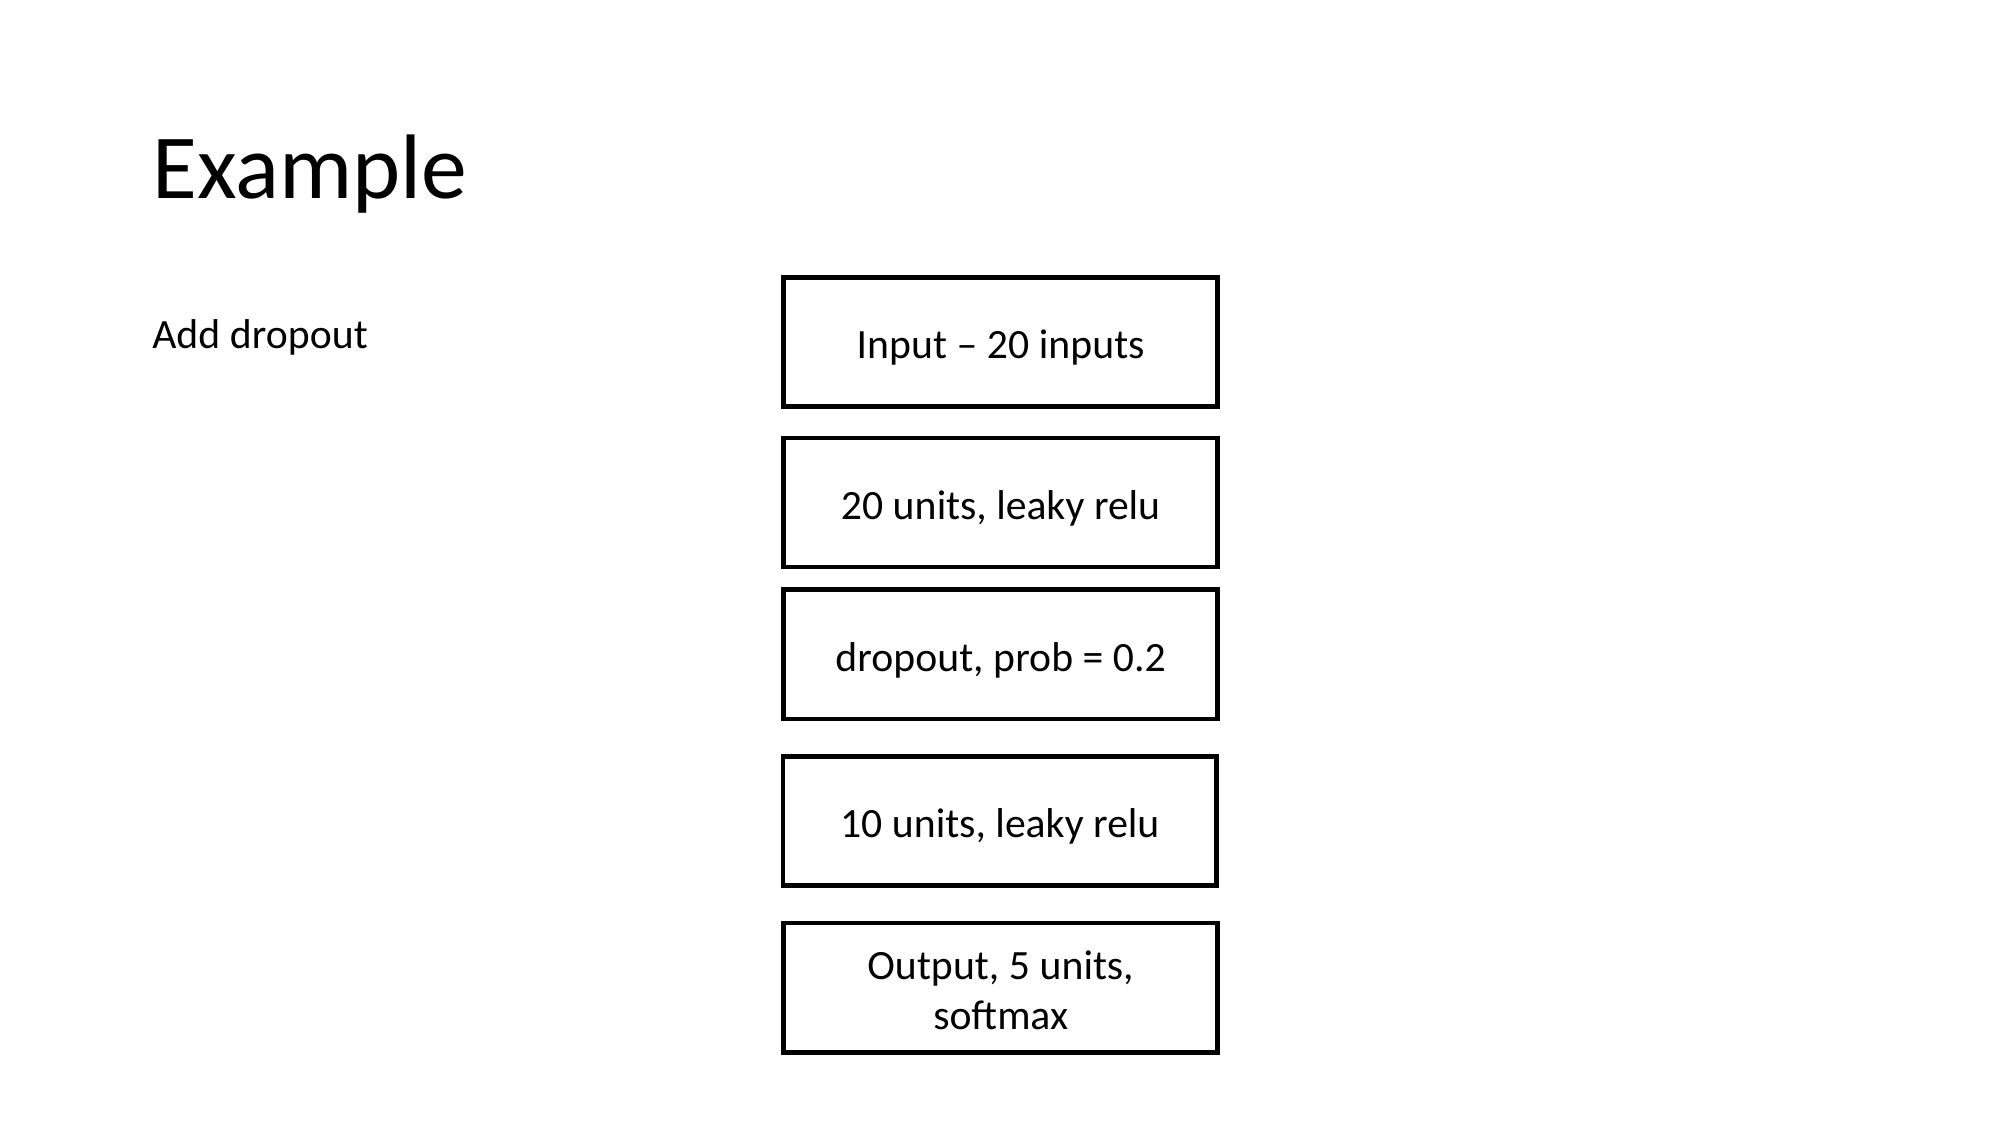

# Example
Input – 20 inputs
Add dropout
20 units, leaky relu
dropout, prob = 0.2
10 units, leaky relu
Output, 5 units, softmax